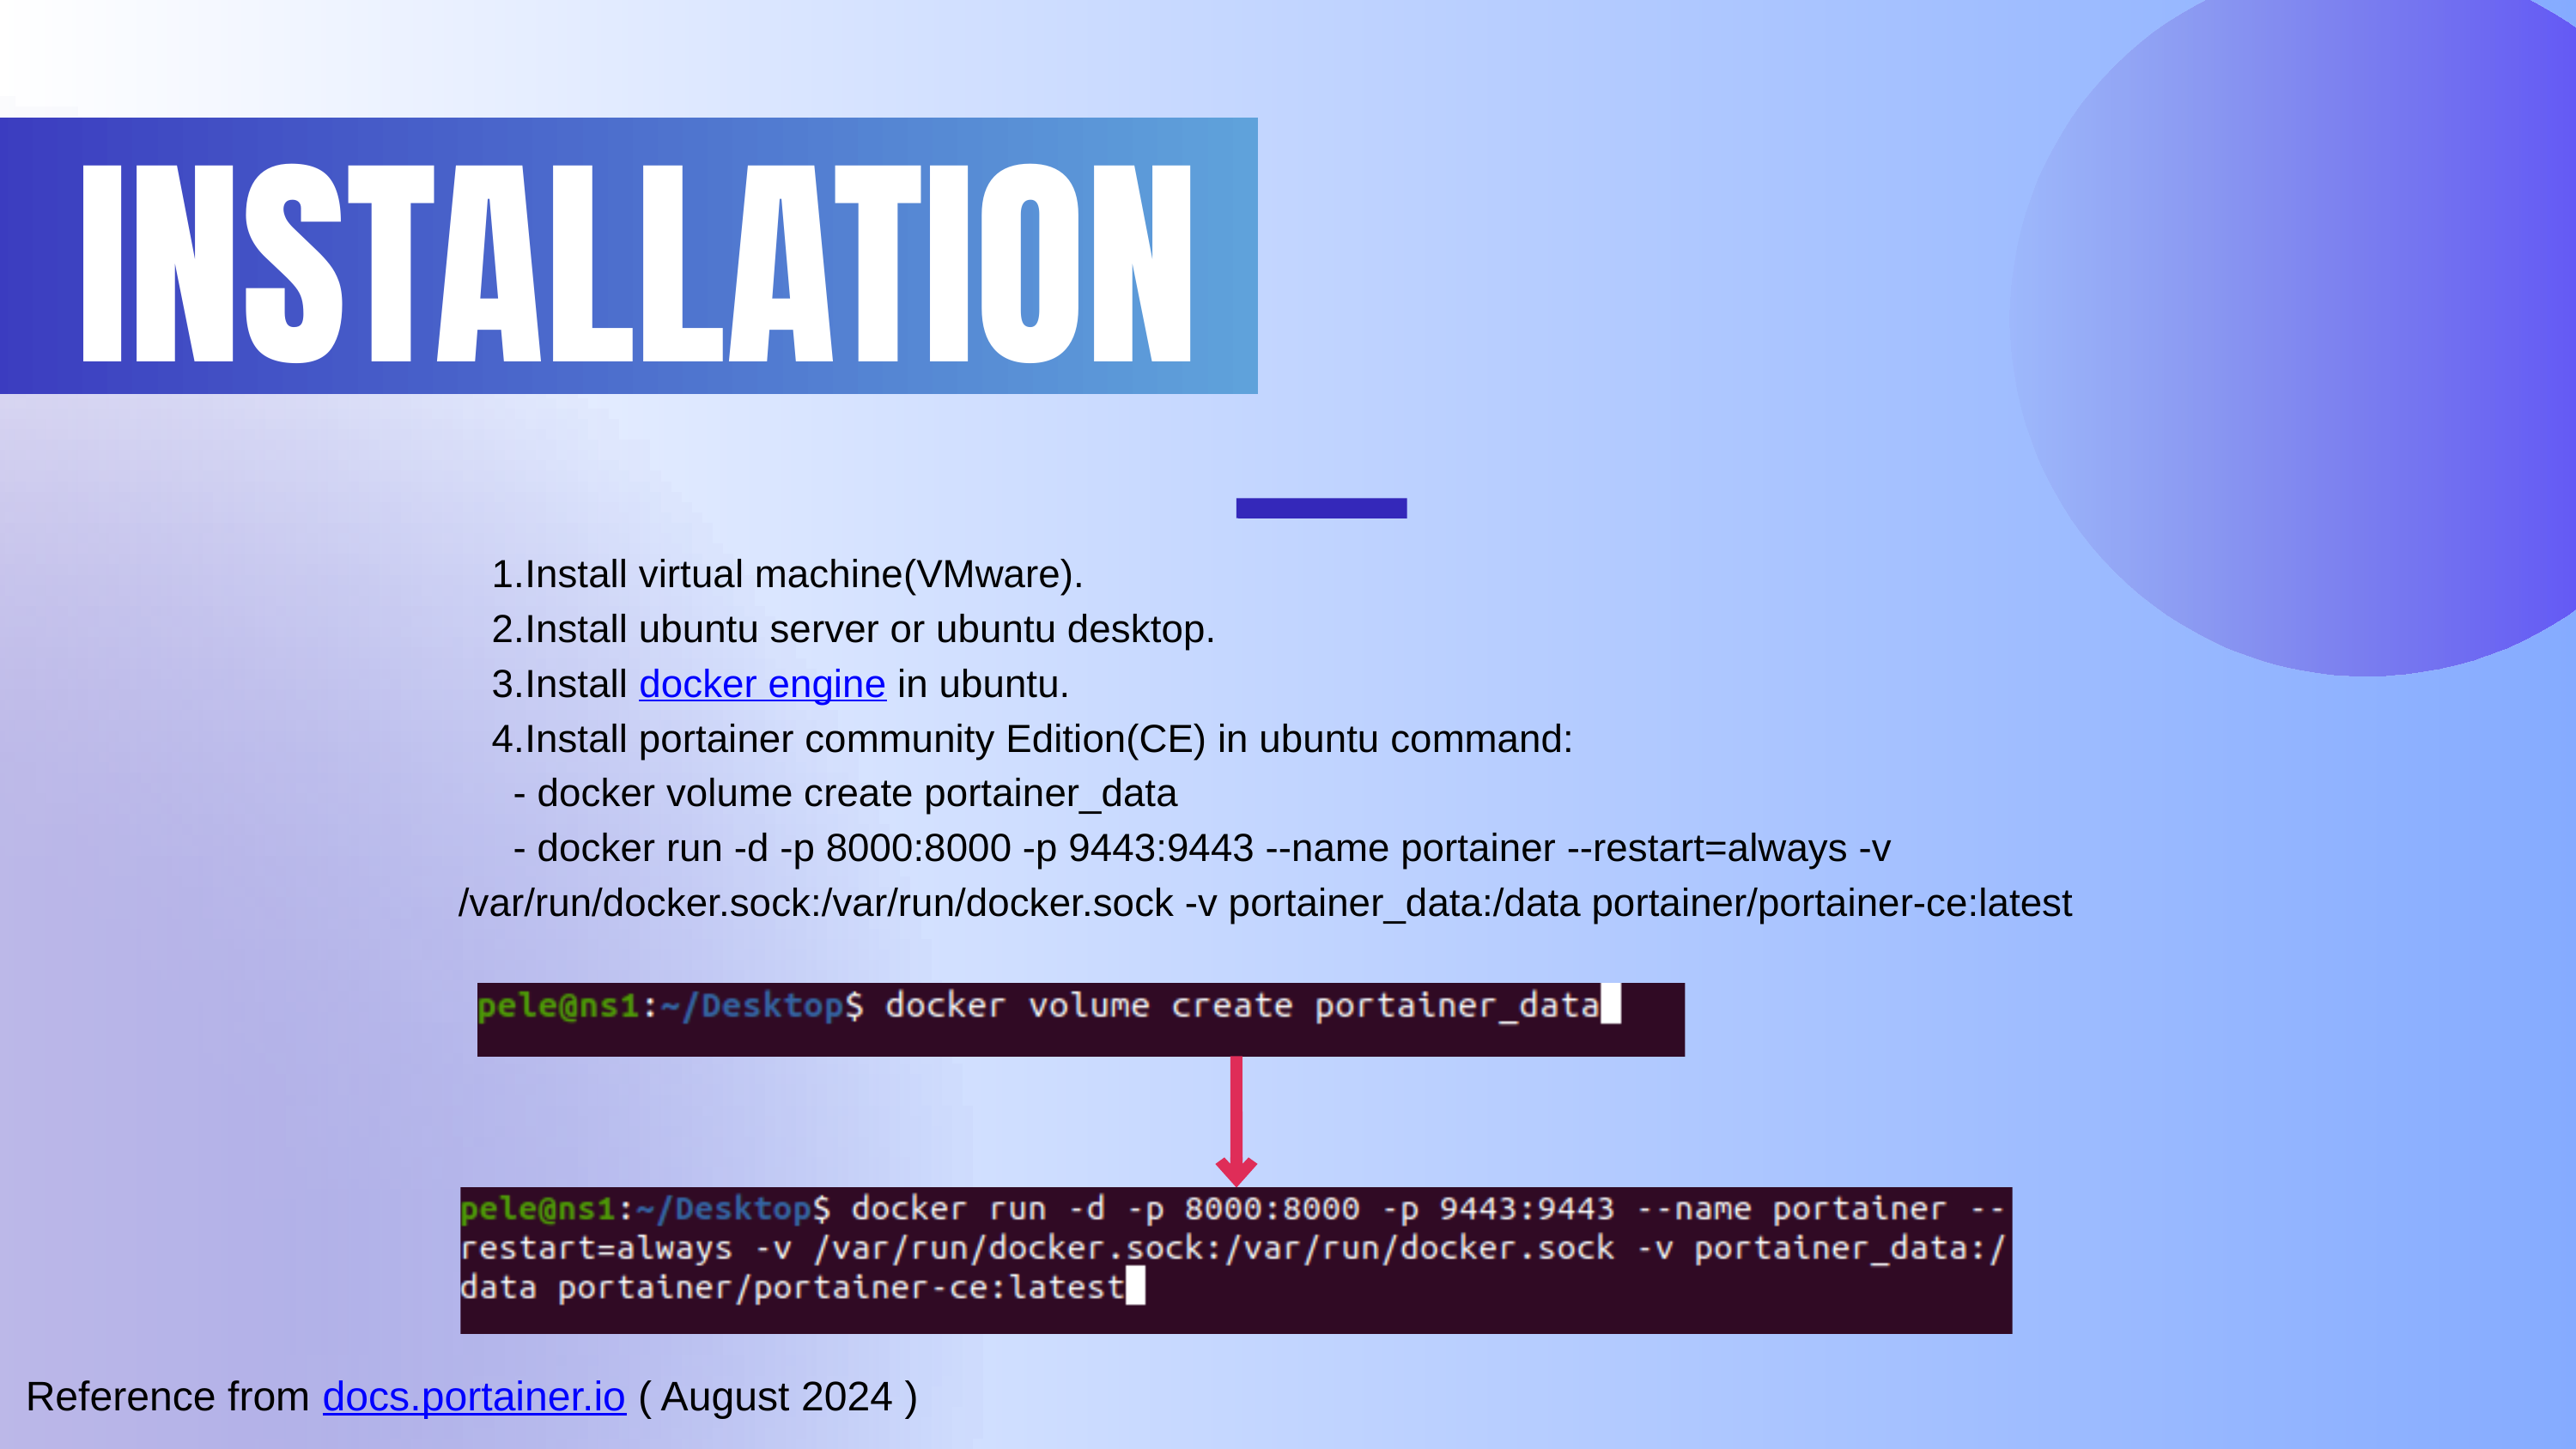

INSTALLATION

Install virtual machine(VMware).
Install ubuntu server or ubuntu desktop.
Install docker engine in ubuntu.
Install portainer community Edition(CE) in ubuntu command:
     - docker volume create portainer_data
     - docker run -d -p 8000:8000 -p 9443:9443 --name portainer --restart=always -v /var/run/docker.sock:/var/run/docker.sock -v portainer_data:/data portainer/portainer-ce:latest

Reference from docs.portainer.io ( August 2024 )